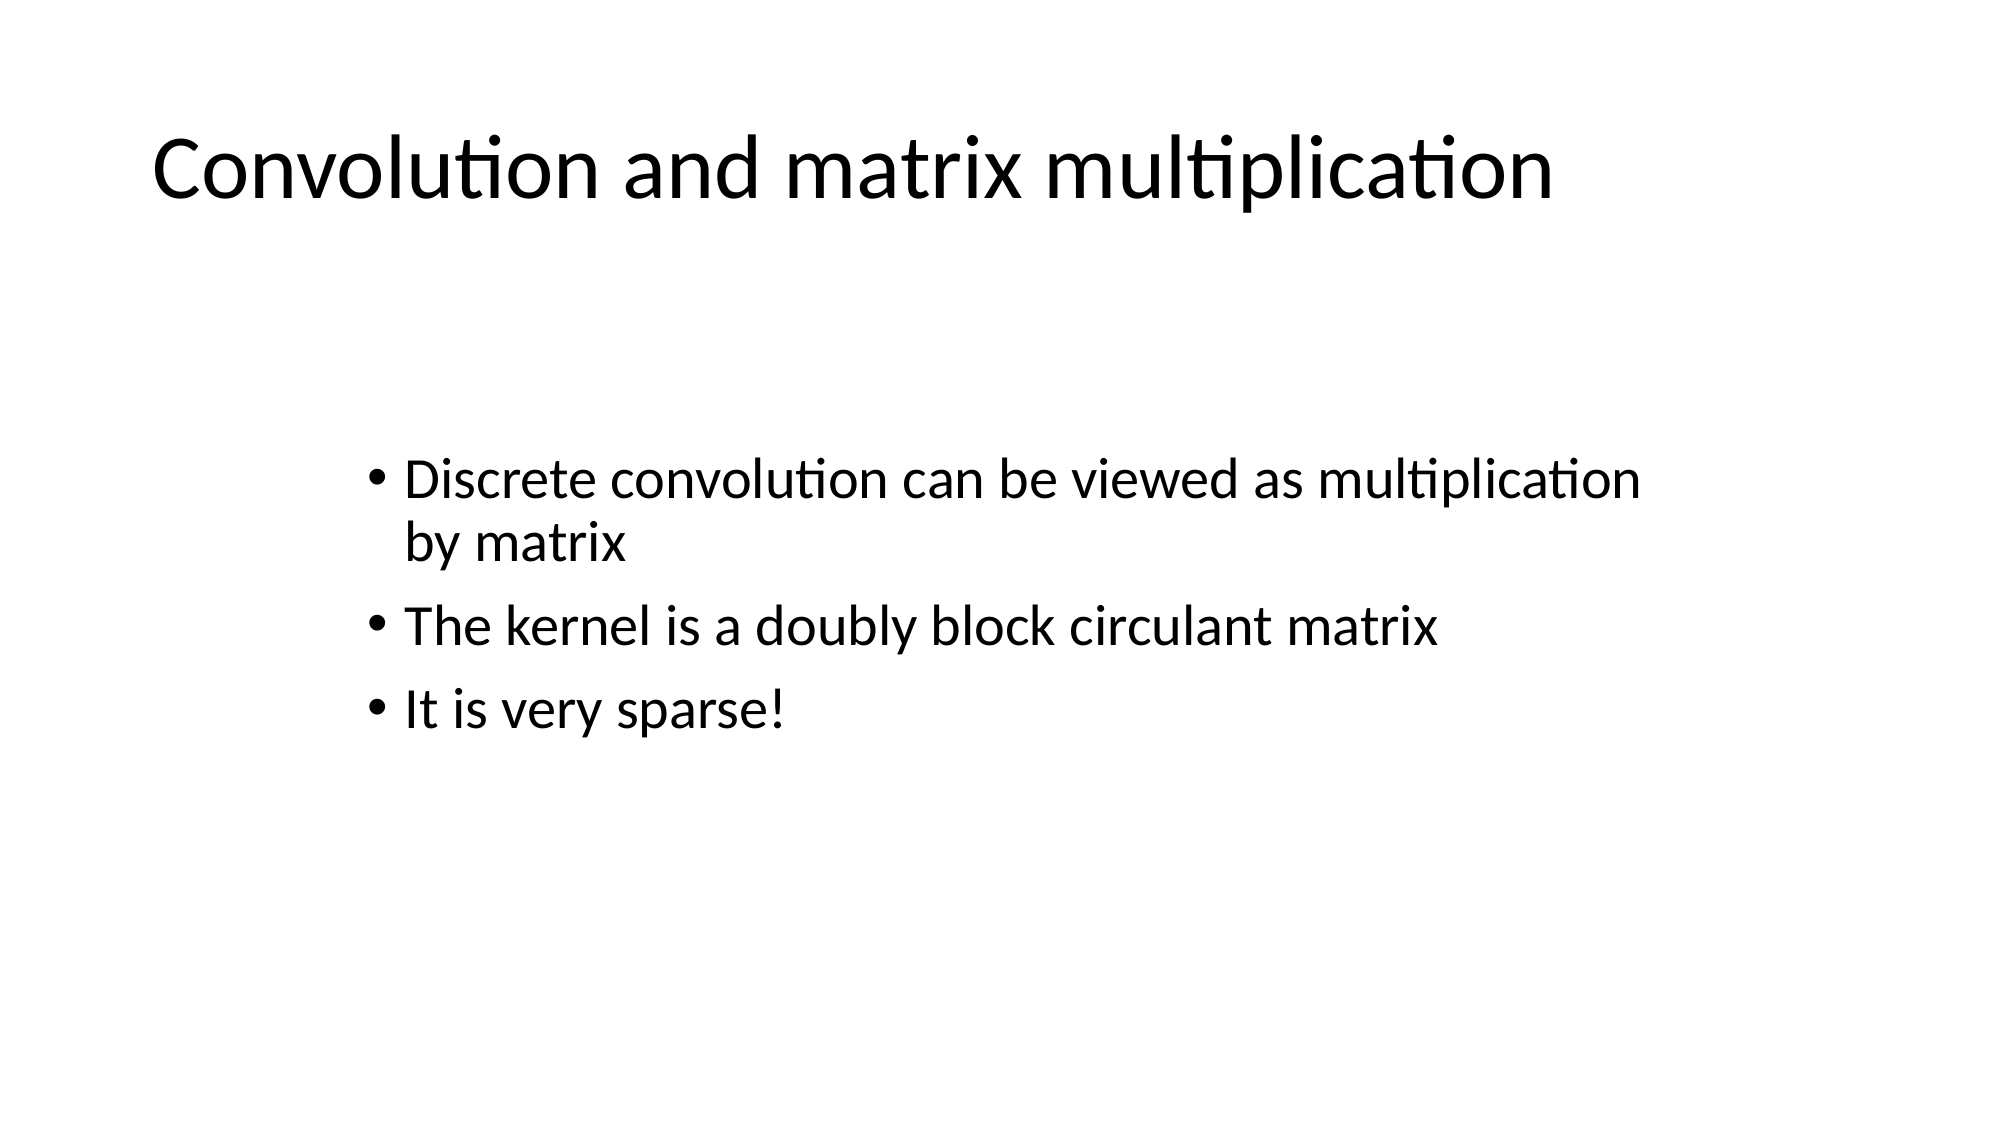

# Convolution and matrix multiplication

Discrete convolution can be viewed as multiplication by matrix
The kernel is a doubly block circulant matrix
It is very sparse!